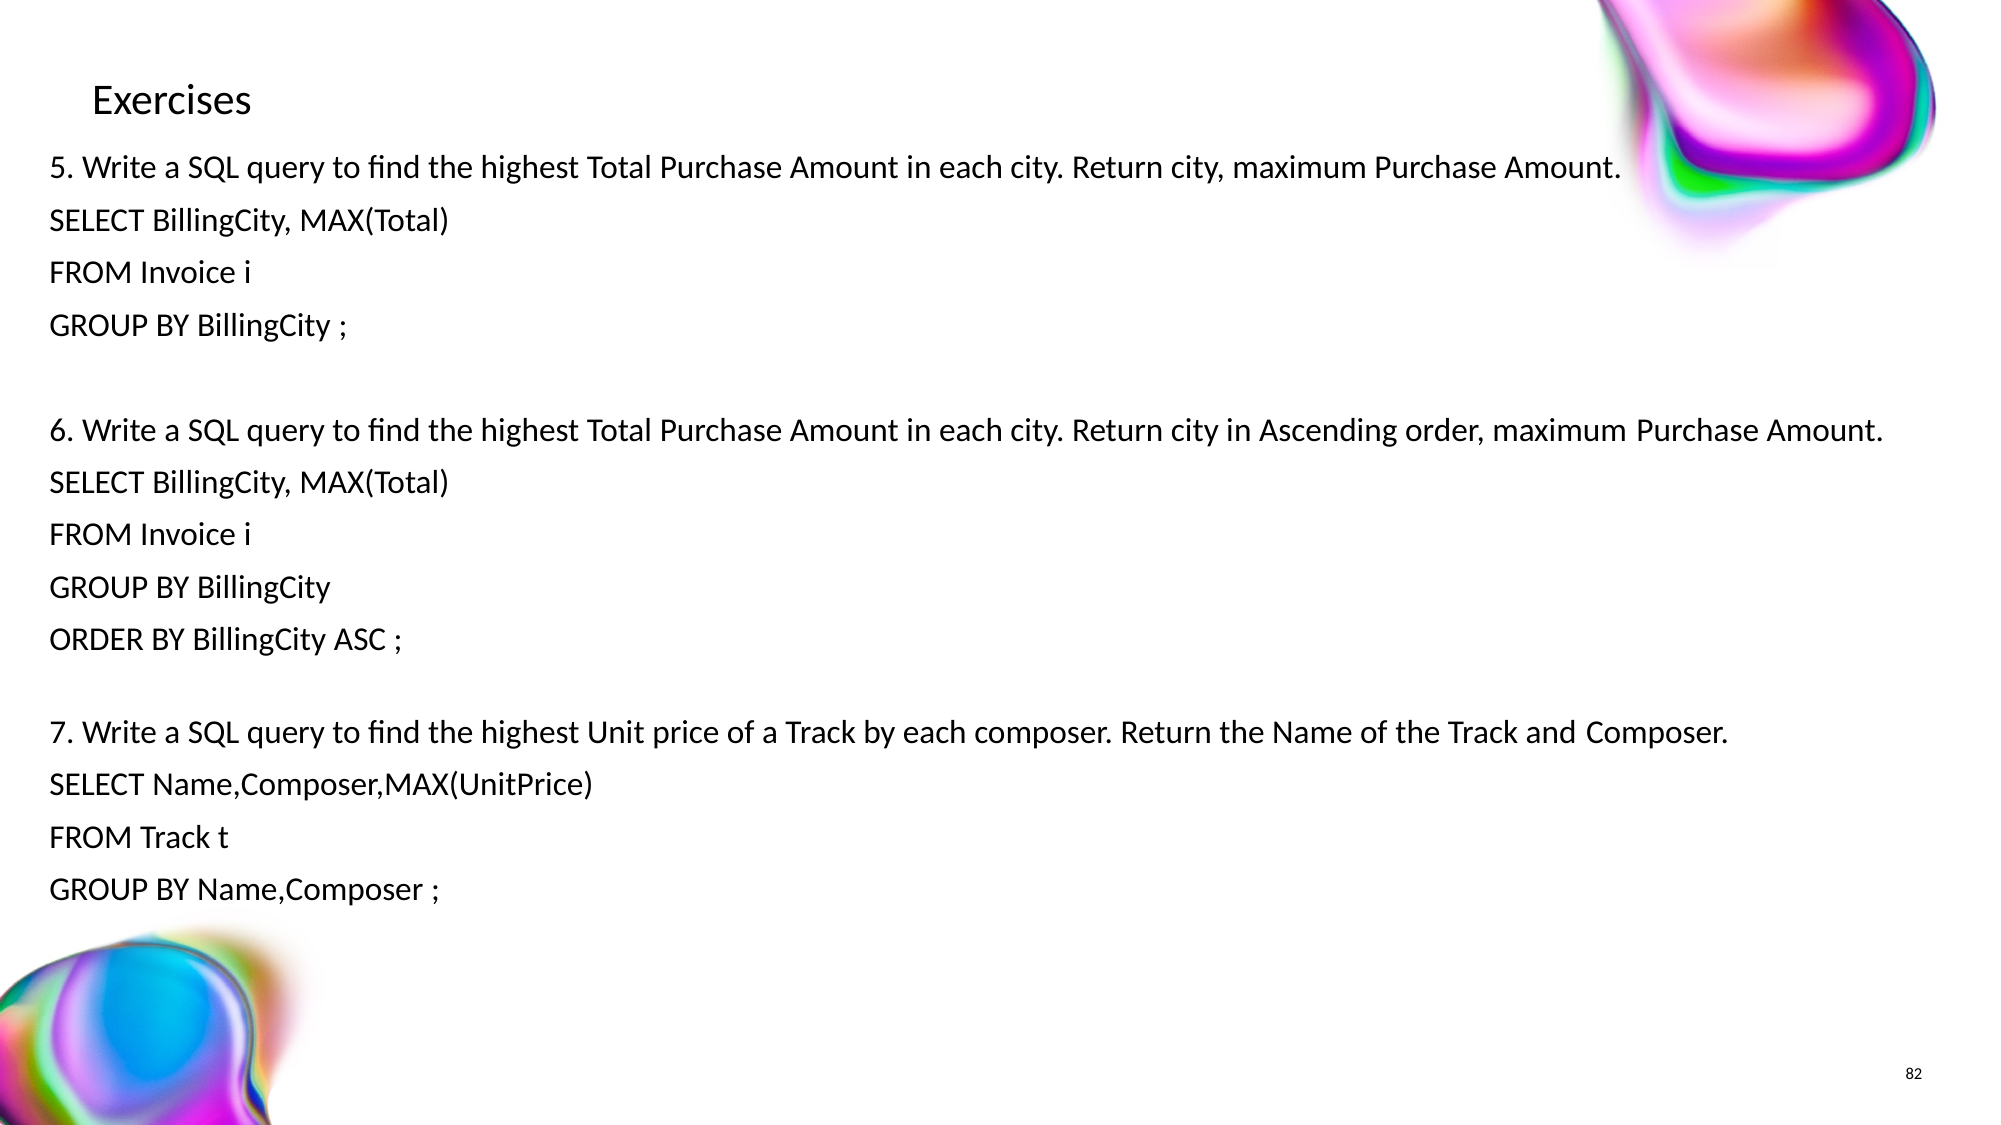

# Exercises
5. Write a SQL query to find the highest Total Purchase Amount in each city. Return city, maximum Purchase Amount.
SELECT BillingCity, MAX(Total)
FROM Invoice i
GROUP BY BillingCity ;

6. Write a SQL query to find the highest Total Purchase Amount in each city. Return city in Ascending order, maximum Purchase Amount.
SELECT BillingCity, MAX(Total)
FROM Invoice i
GROUP BY BillingCity
ORDER BY BillingCity ASC ;

7. Write a SQL query to find the highest Unit price of a Track by each composer. Return the Name of the Track and Composer.
SELECT Name,Composer,MAX(UnitPrice)
FROM Track t
GROUP BY Name,Composer ;